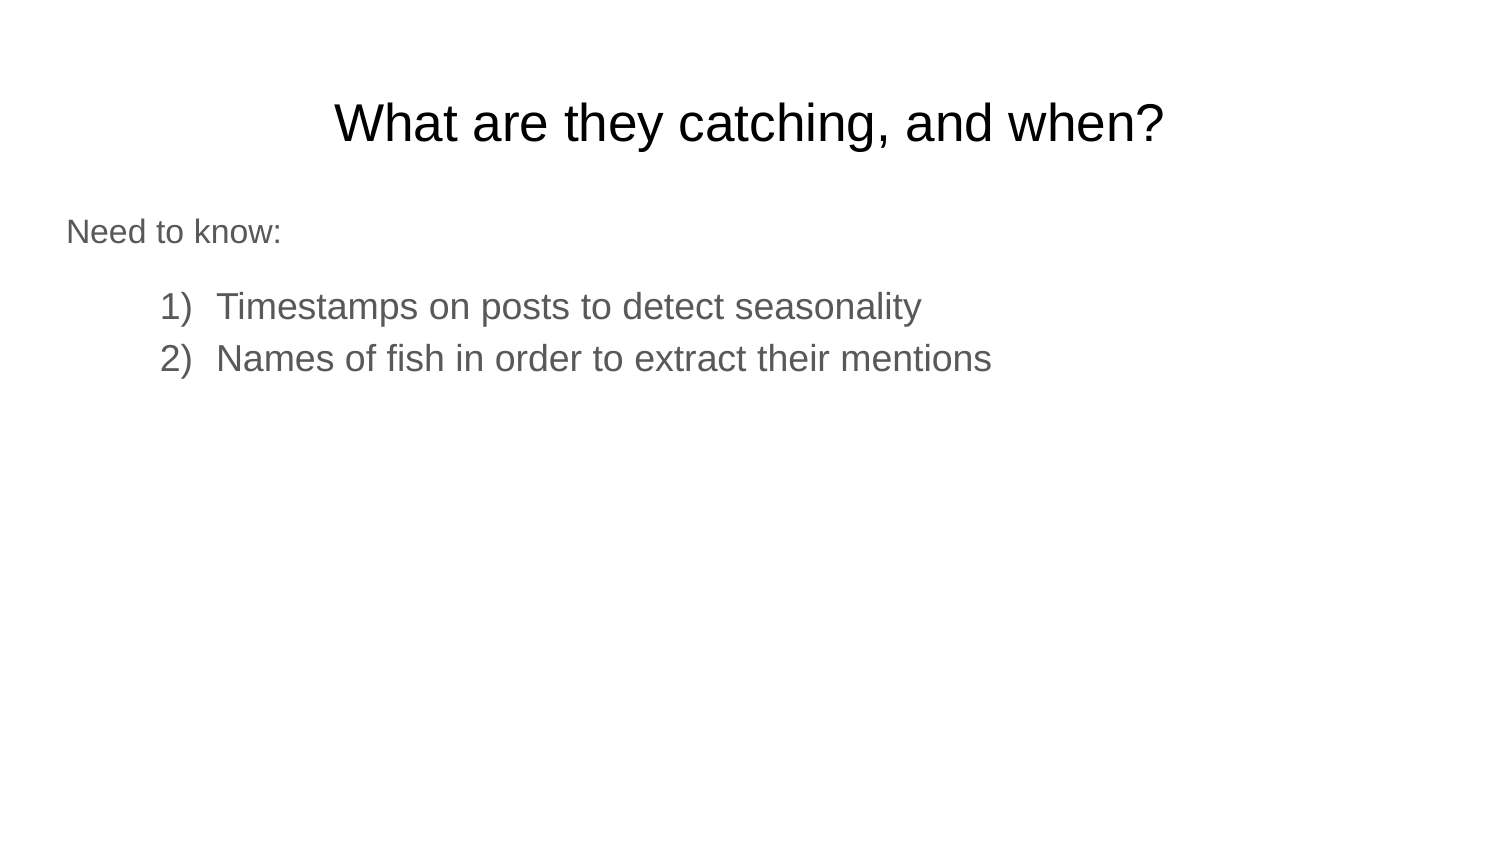

# What are they catching, and when?
Need to know:
Timestamps on posts to detect seasonality
Names of fish in order to extract their mentions